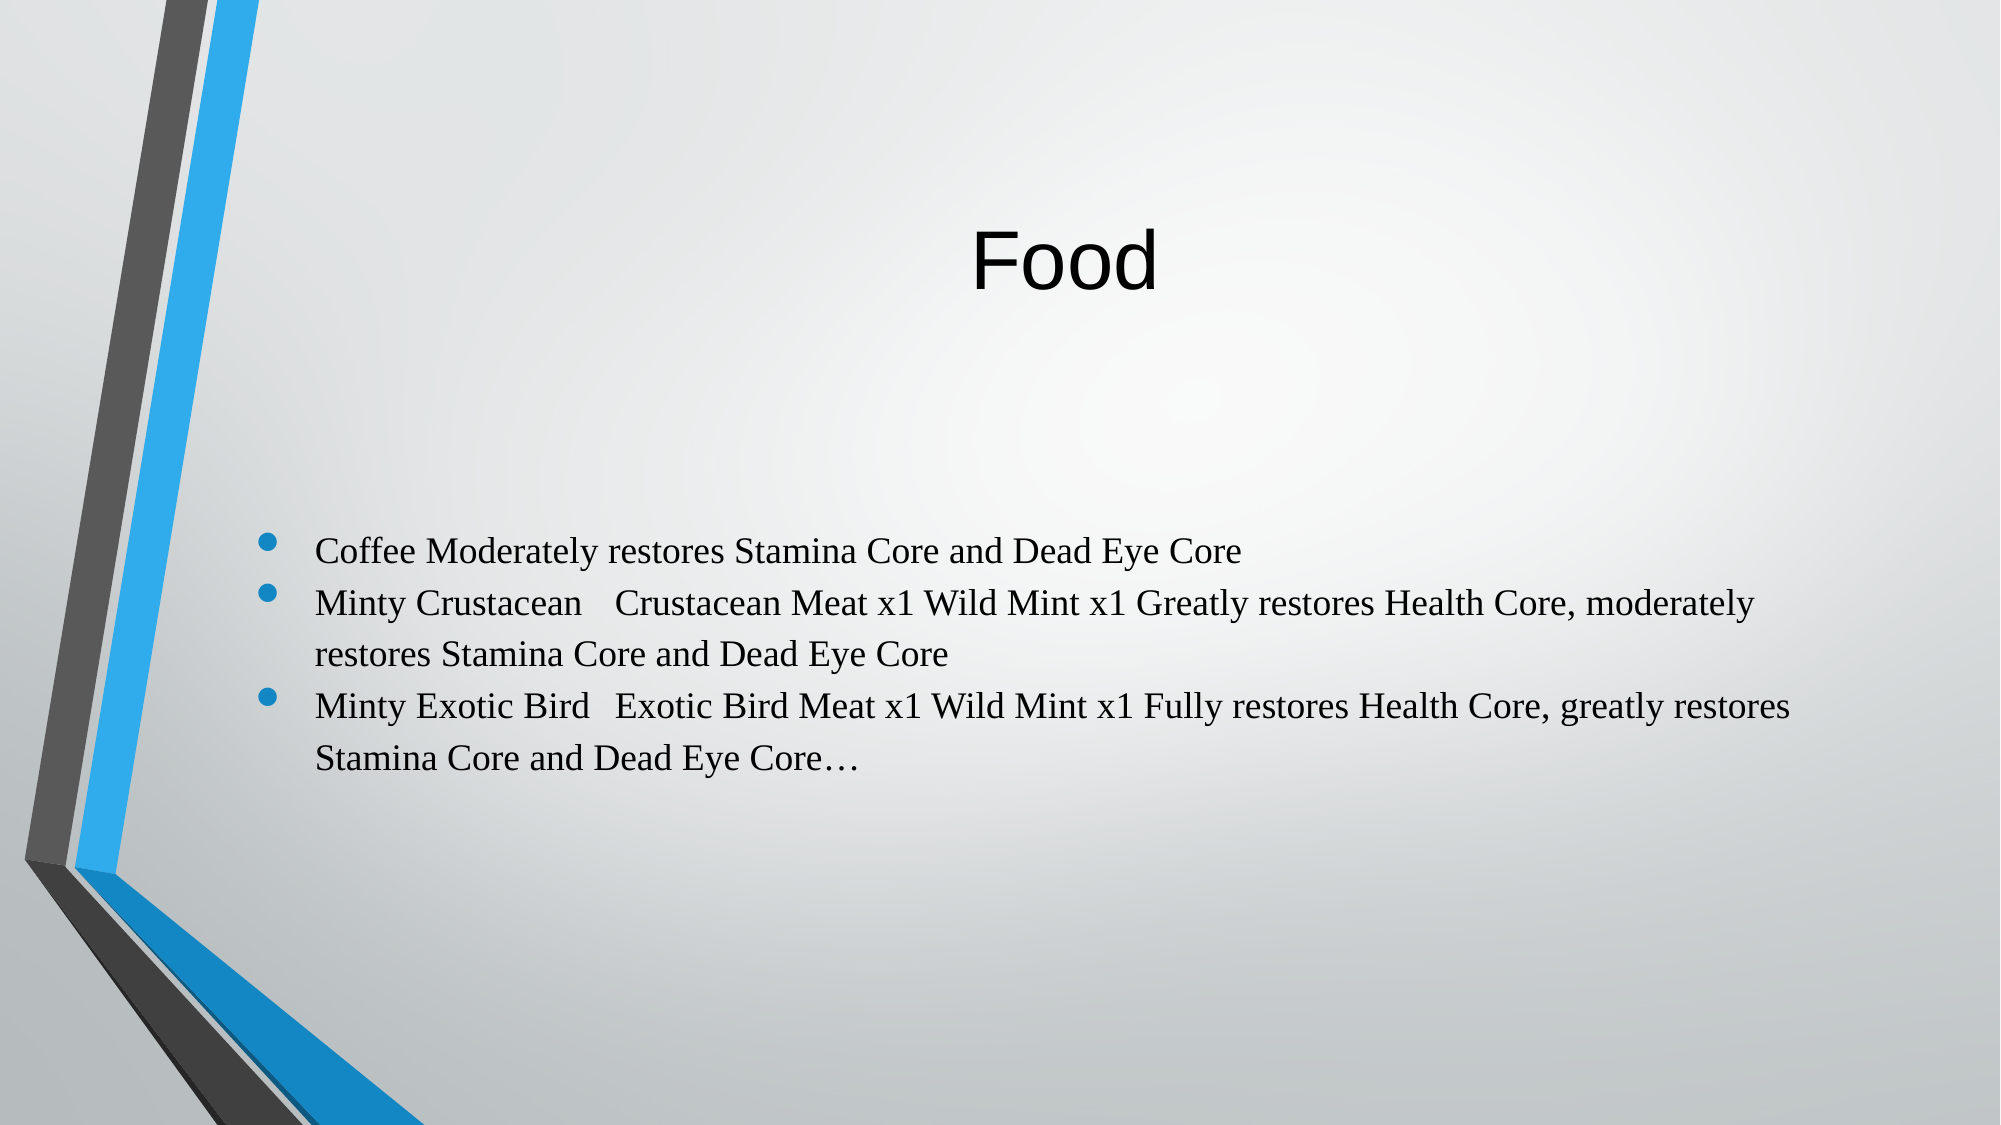

# Food
Coffee Moderately restores Stamina Core and Dead Eye Core
Minty Crustacean	Crustacean Meat x1 Wild Mint x1 Greatly restores Health Core, moderately restores Stamina Core and Dead Eye Core
Minty Exotic Bird	Exotic Bird Meat x1 Wild Mint x1 Fully restores Health Core, greatly restores Stamina Core and Dead Eye Core…